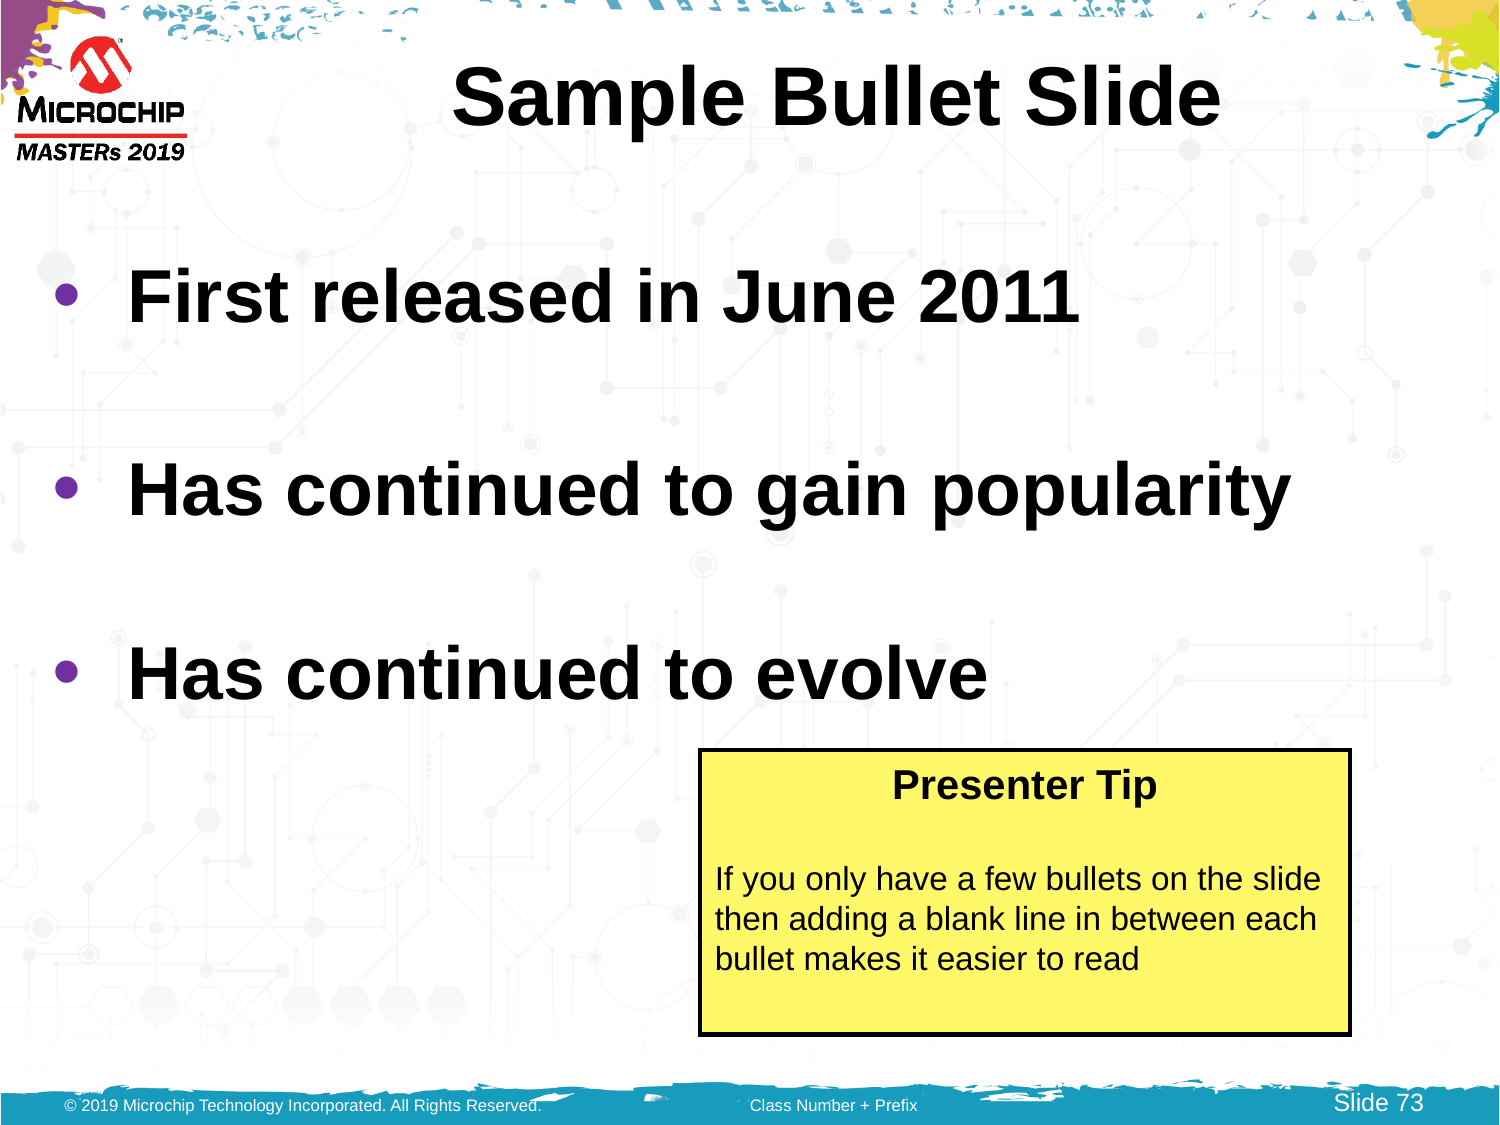

# Sample Bullet Slide
First released in June 2011
Has continued to gain popularity
Has continued to evolve
Presenter Tip
If you only have a few bullets on the slide then adding a blank line in between each bullet makes it easier to read